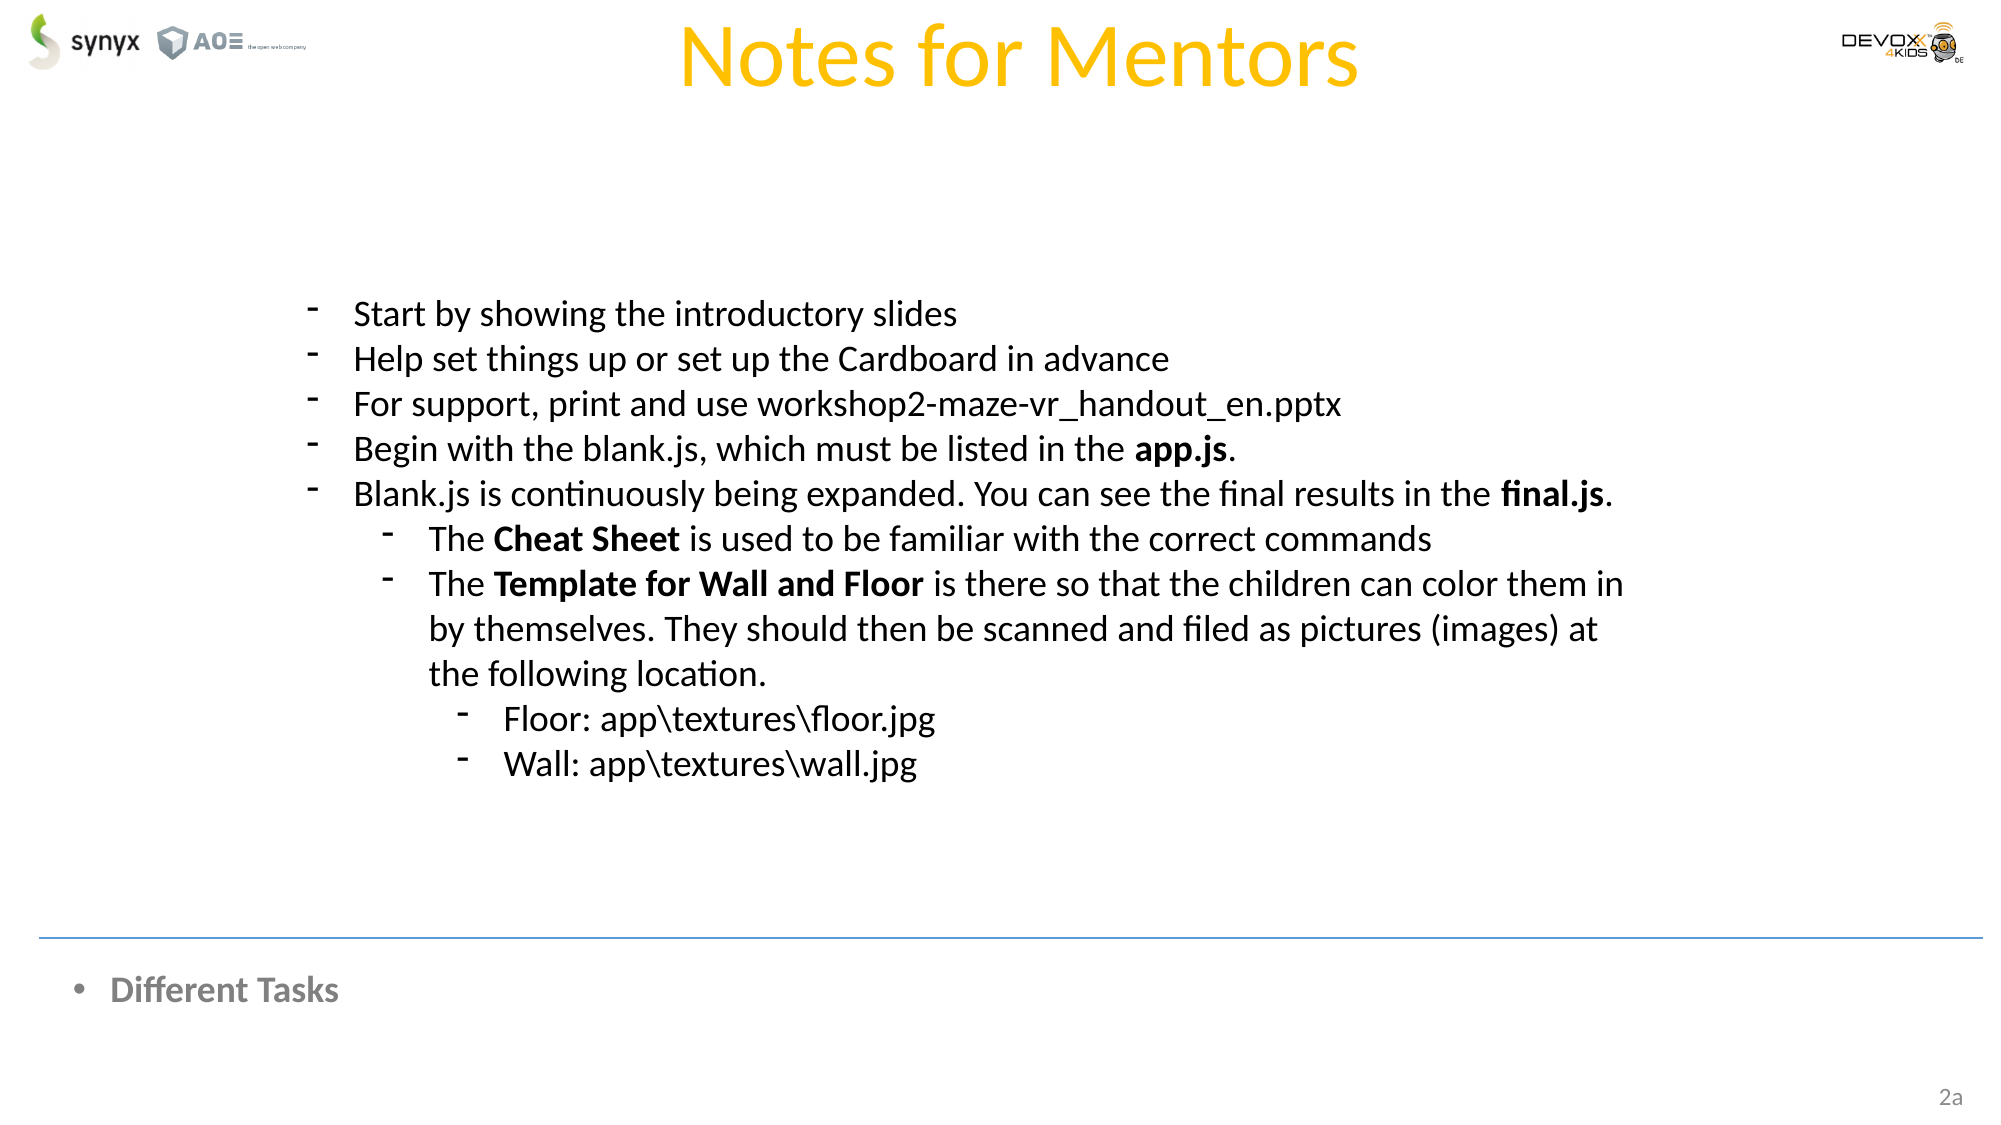

# Notes for Mentors
Start by showing the introductory slides
Help set things up or set up the Cardboard in advance
For support, print and use workshop2-maze-vr_handout_en.pptx
Begin with the blank.js, which must be listed in the app.js.
Blank.js is continuously being expanded. You can see the final results in the final.js.
The Cheat Sheet is used to be familiar with the correct commands
The Template for Wall and Floor is there so that the children can color them in by themselves. They should then be scanned and filed as pictures (images) at the following location.
Floor: app\textures\floor.jpg
Wall: app\textures\wall.jpg

Different Tasks